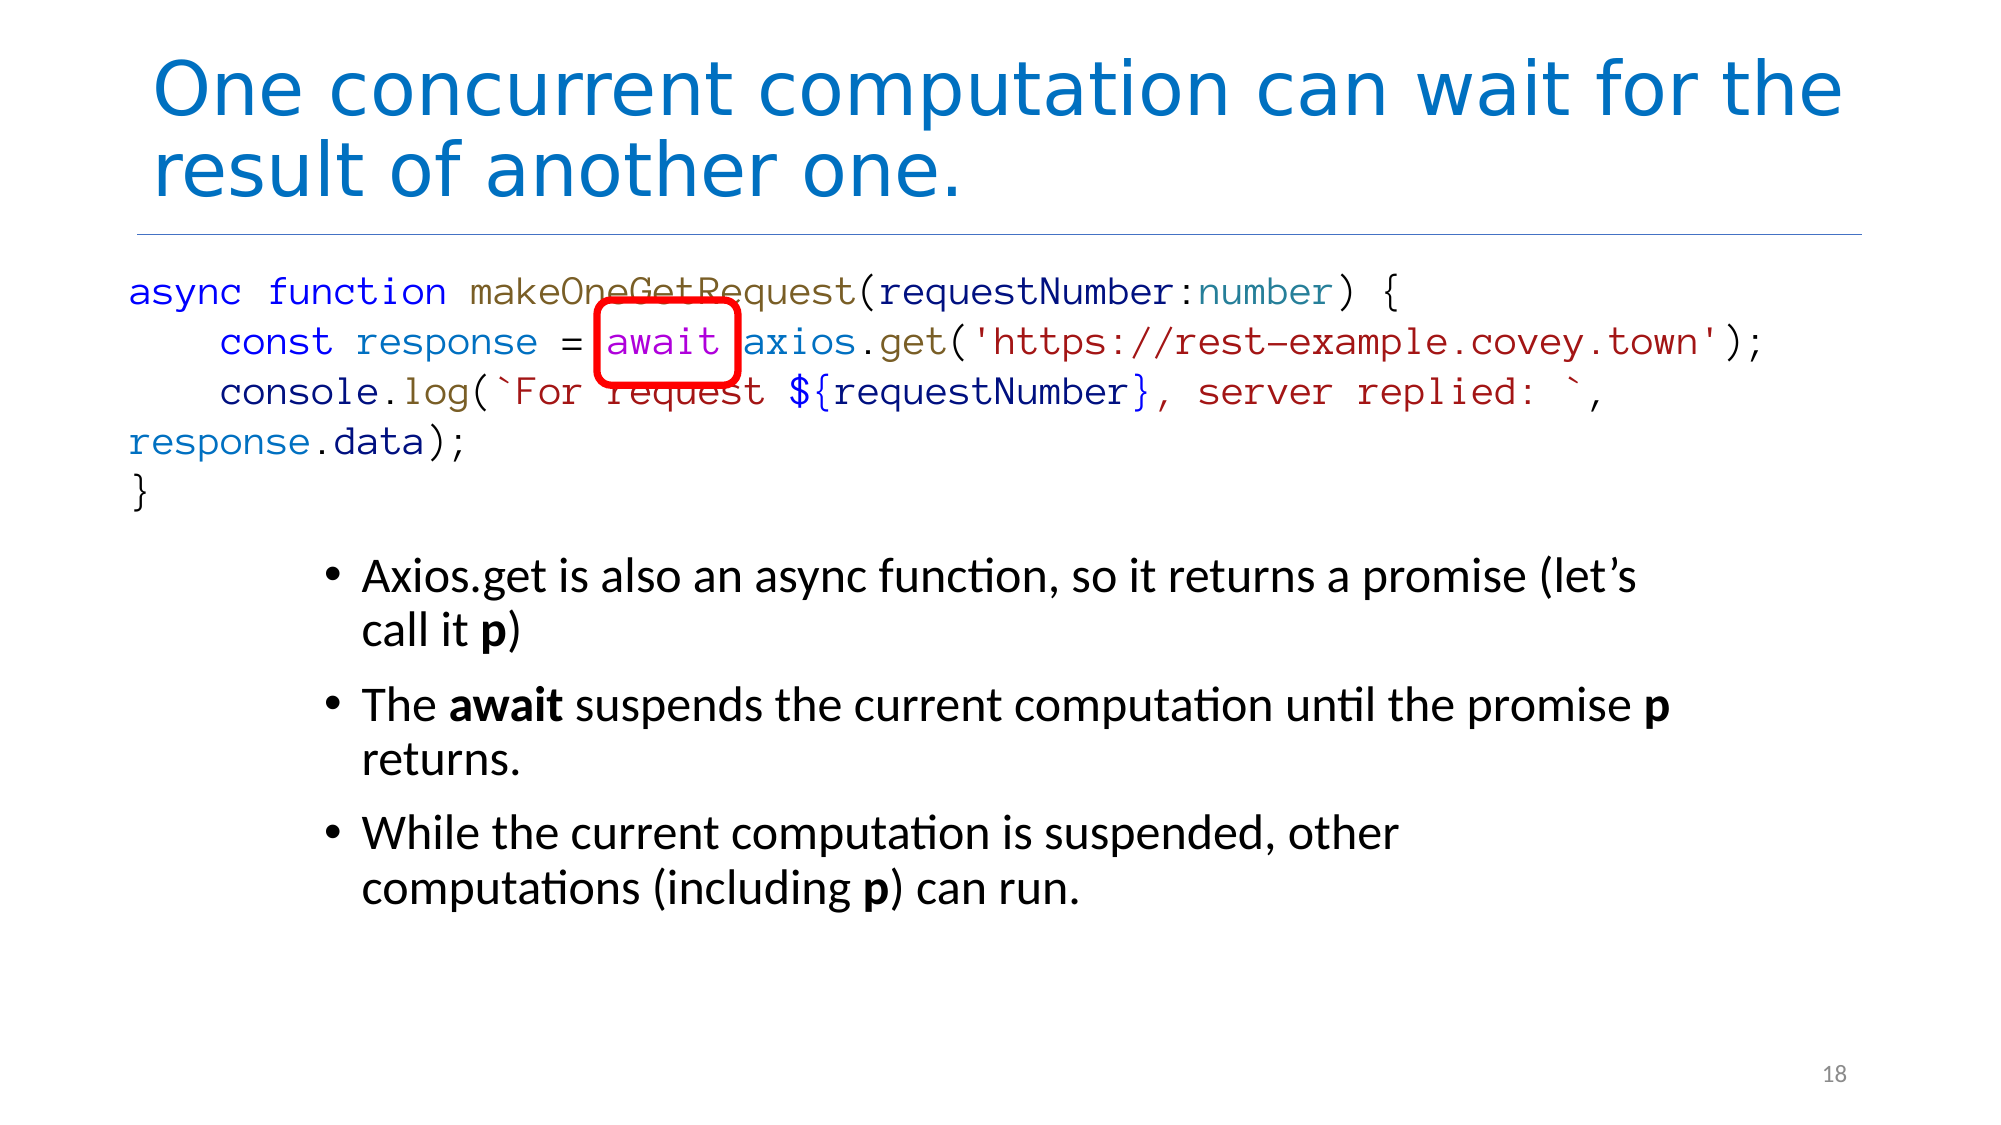

# One concurrent computation can wait for the result of another one.
async function makeOneGetRequest(requestNumber:number) {
    const response = await axios.get('https://rest-example.covey.town');
    console.log(`For request ${requestNumber}, server replied: `, response.data);
}

Axios.get is also an async function, so it returns a promise (let’s call it p)
The await suspends the current computation until the promise p returns.
While the current computation is suspended, other computations (including p) can run.

18